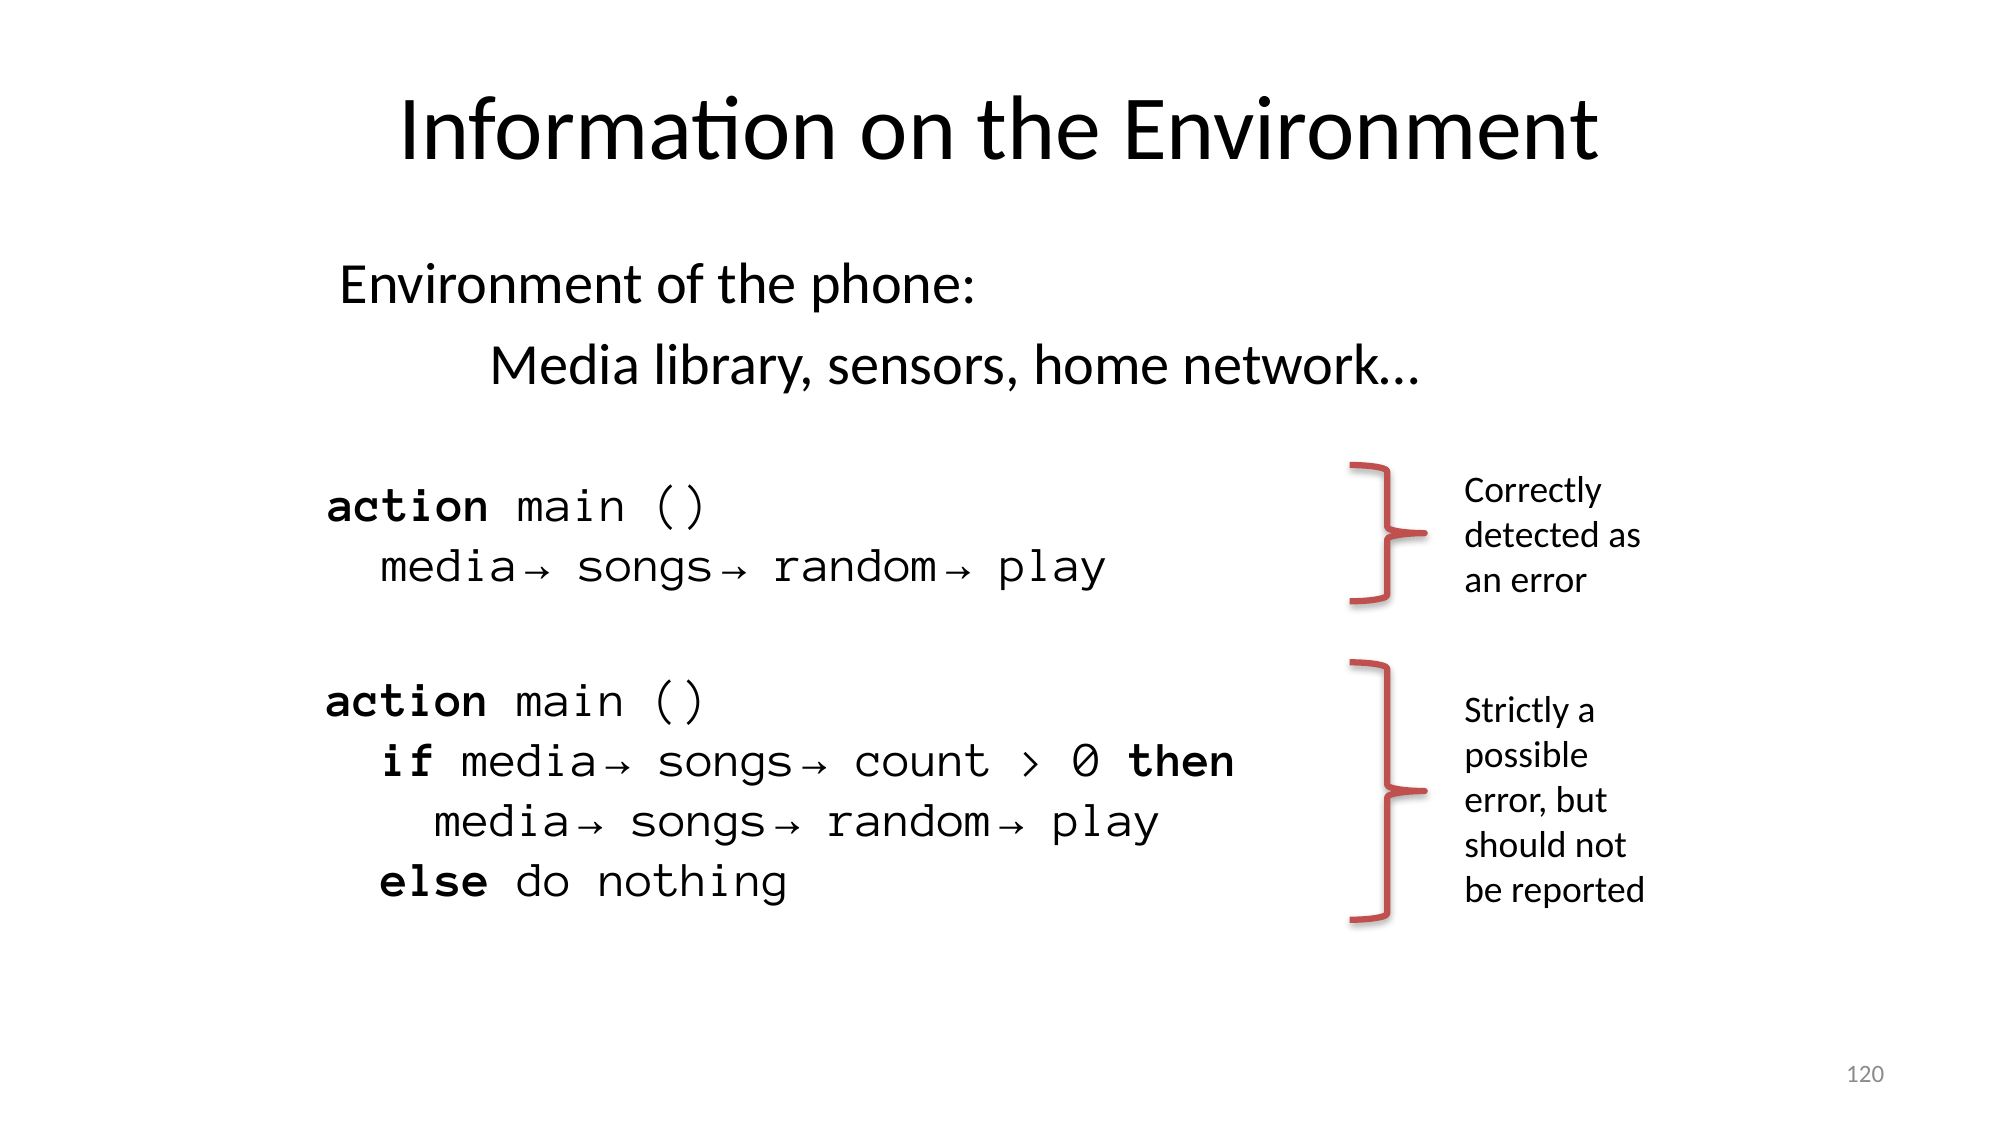

# Information on the Environment
Environment of the phone:
	Media library, sensors, home network…

Correctly detected as an error
action main ()
  media → songs → random → play

action main ()      
  if media → songs → count > 0 then
    media → songs → random → play
  else do nothing

Strictly a possible error, but should not be reported
120